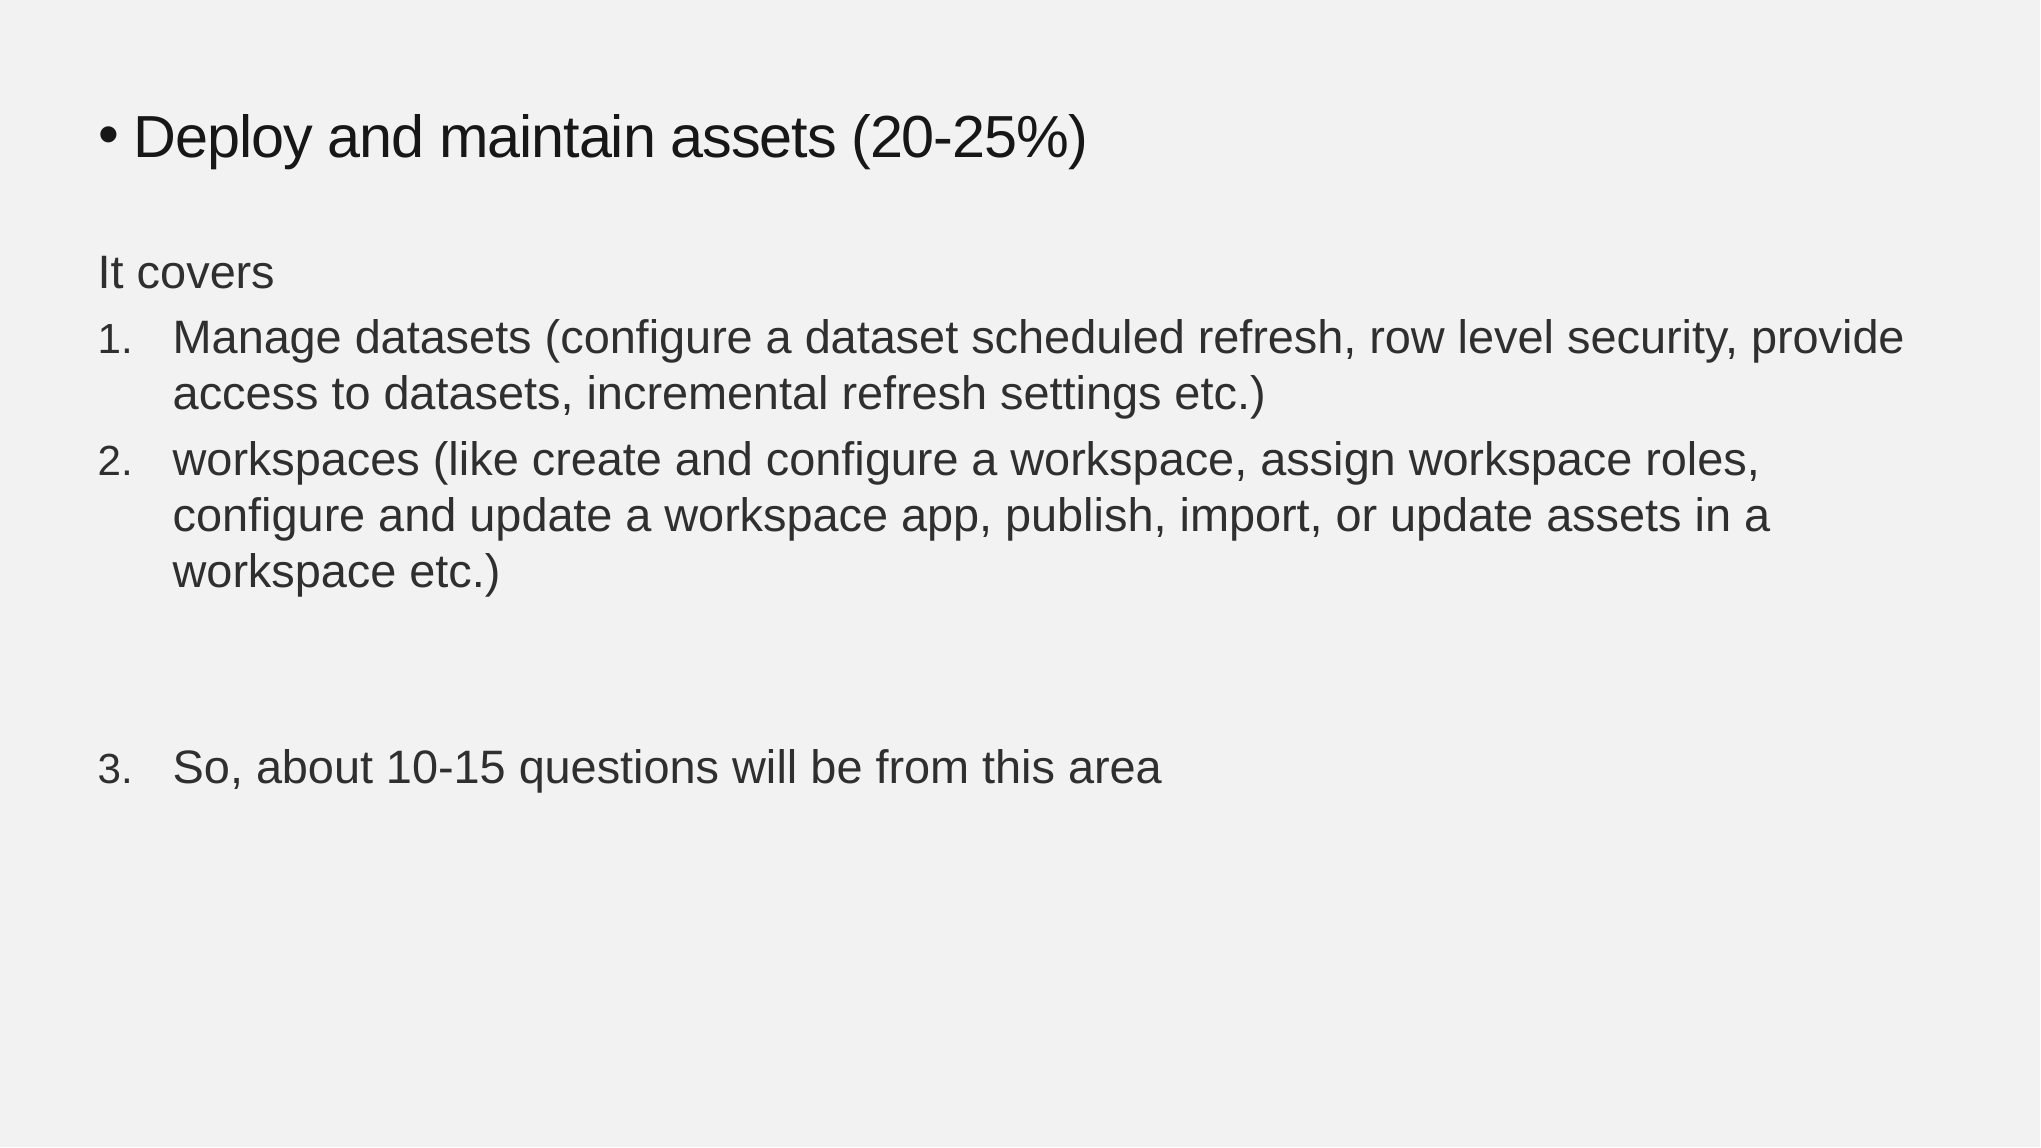

# Deploy and maintain assets (20-25%)
It covers
Manage datasets (configure a dataset scheduled refresh, row level security, provide access to datasets, incremental refresh settings etc.)
workspaces (like create and configure a workspace, assign workspace roles, configure and update a workspace app, publish, import, or update assets in a workspace etc.)

So, about 10-15 questions will be from this area